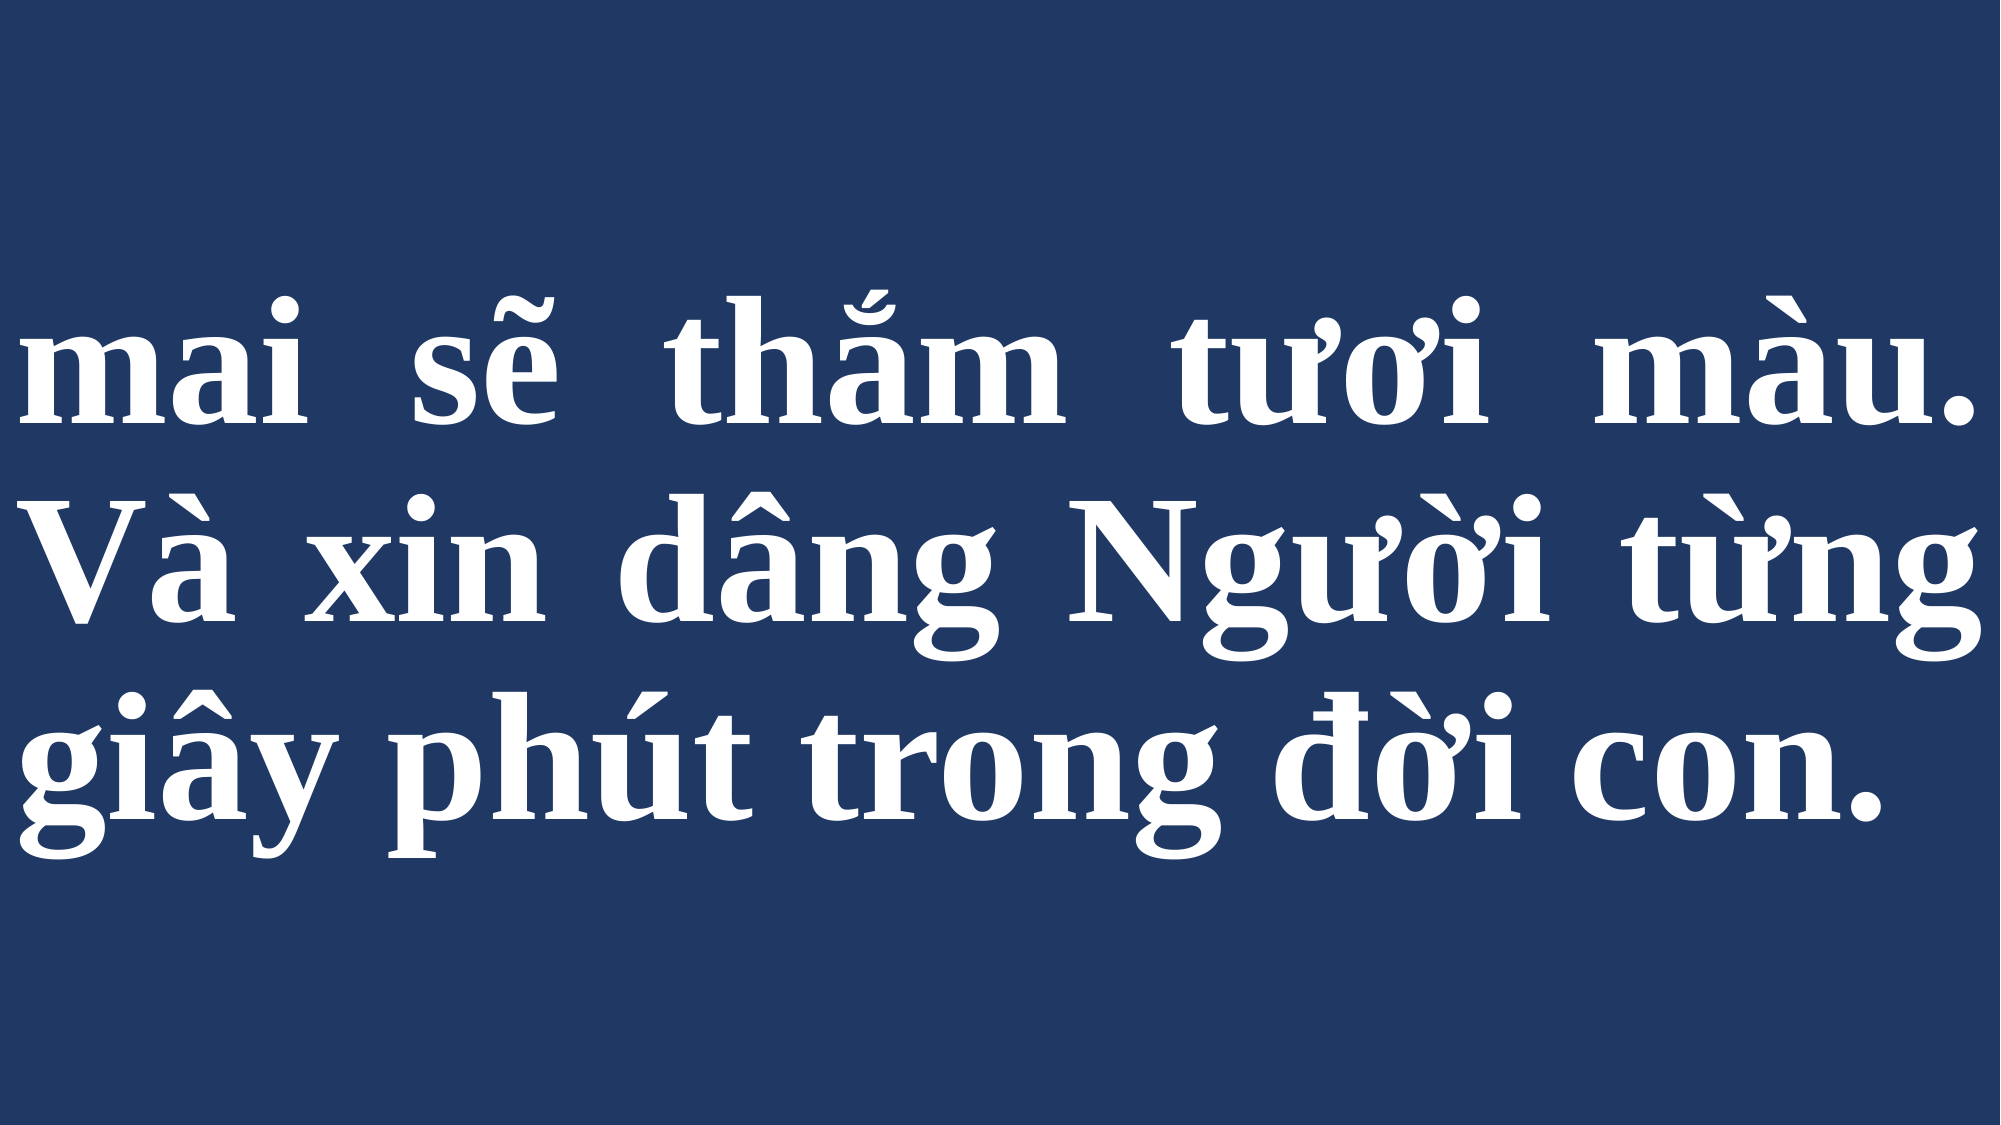

# mai sẽ thắm tươi màu. Và xin dâng Người từng giây phút trong đời con.